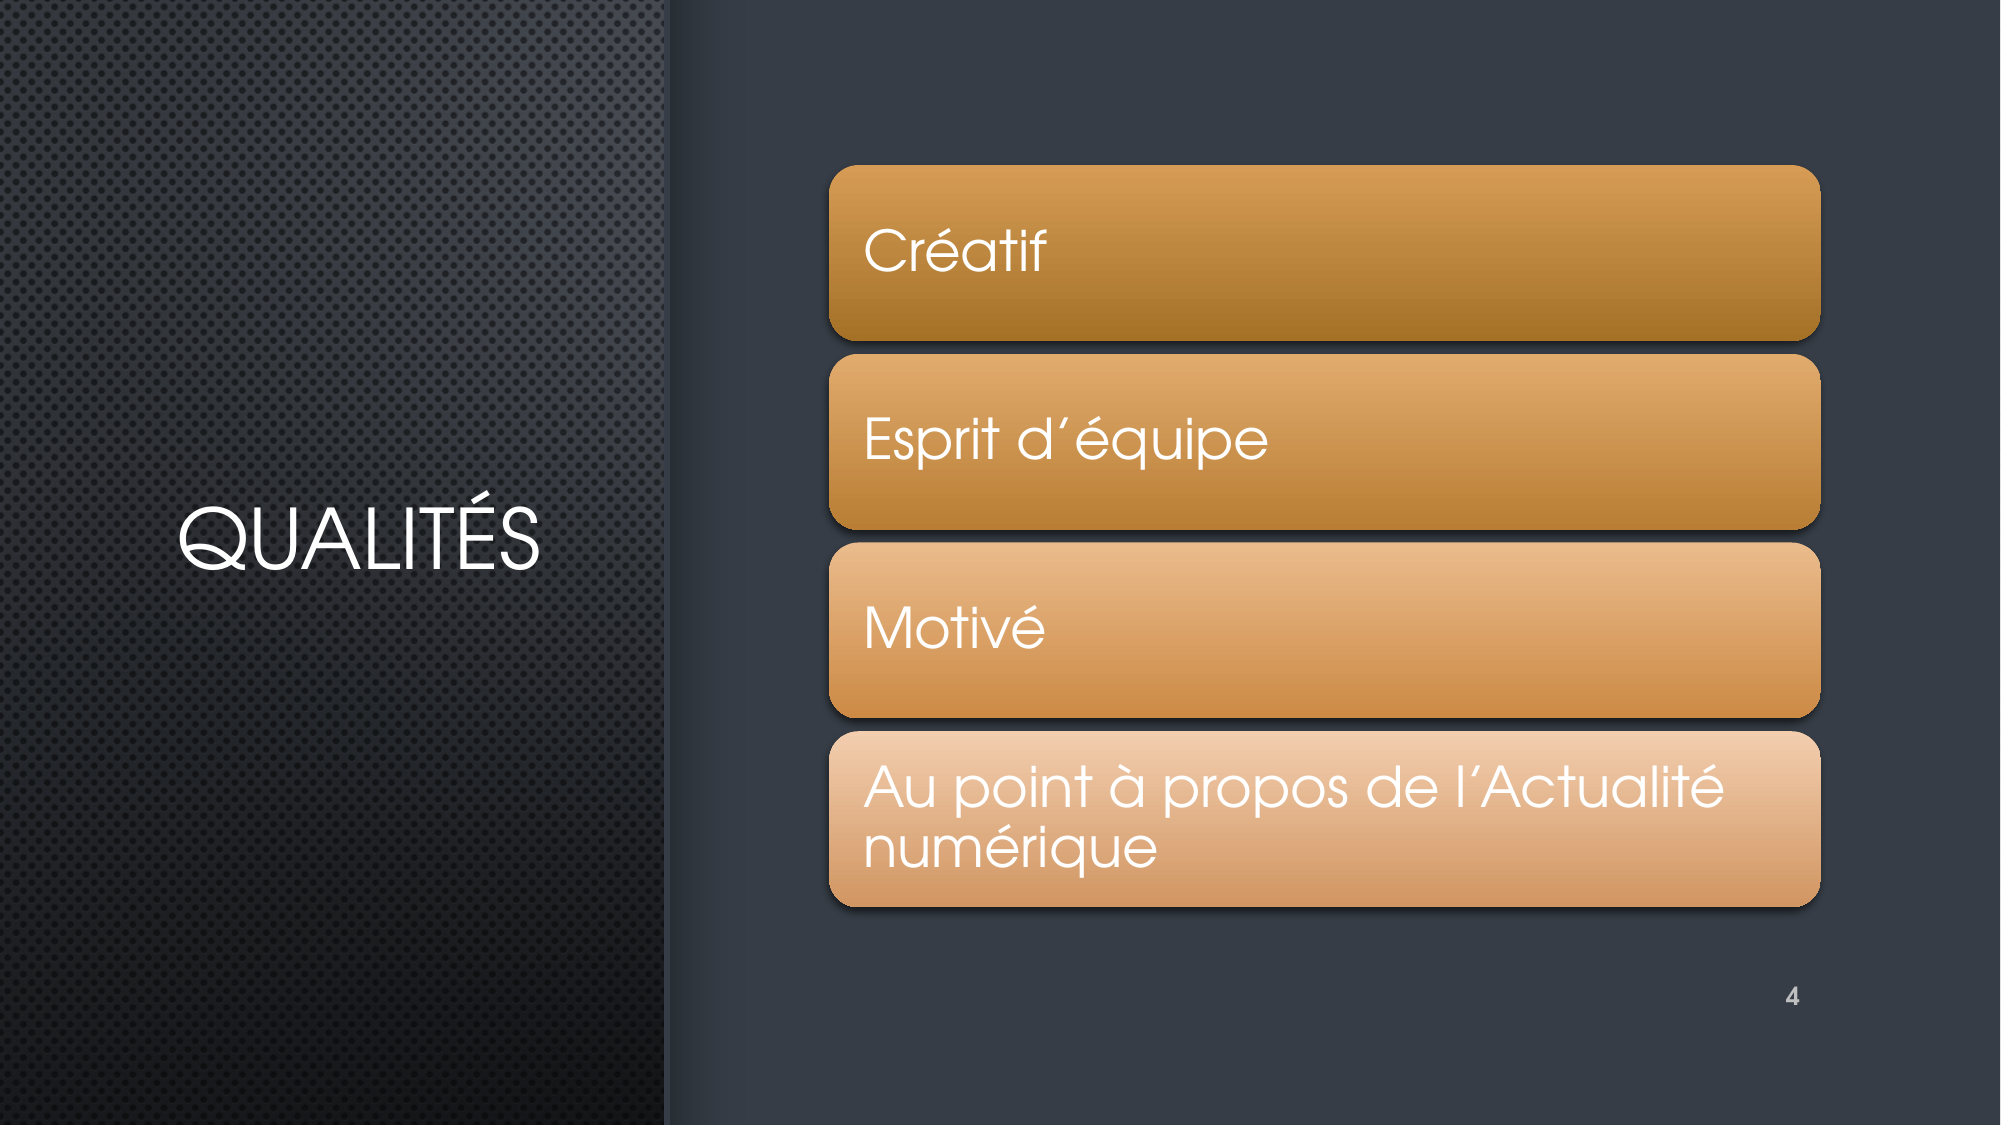

Créatif
Esprit d’équipe
Motivé
Au point à propos de l’Actualité numérique
# qualités

4